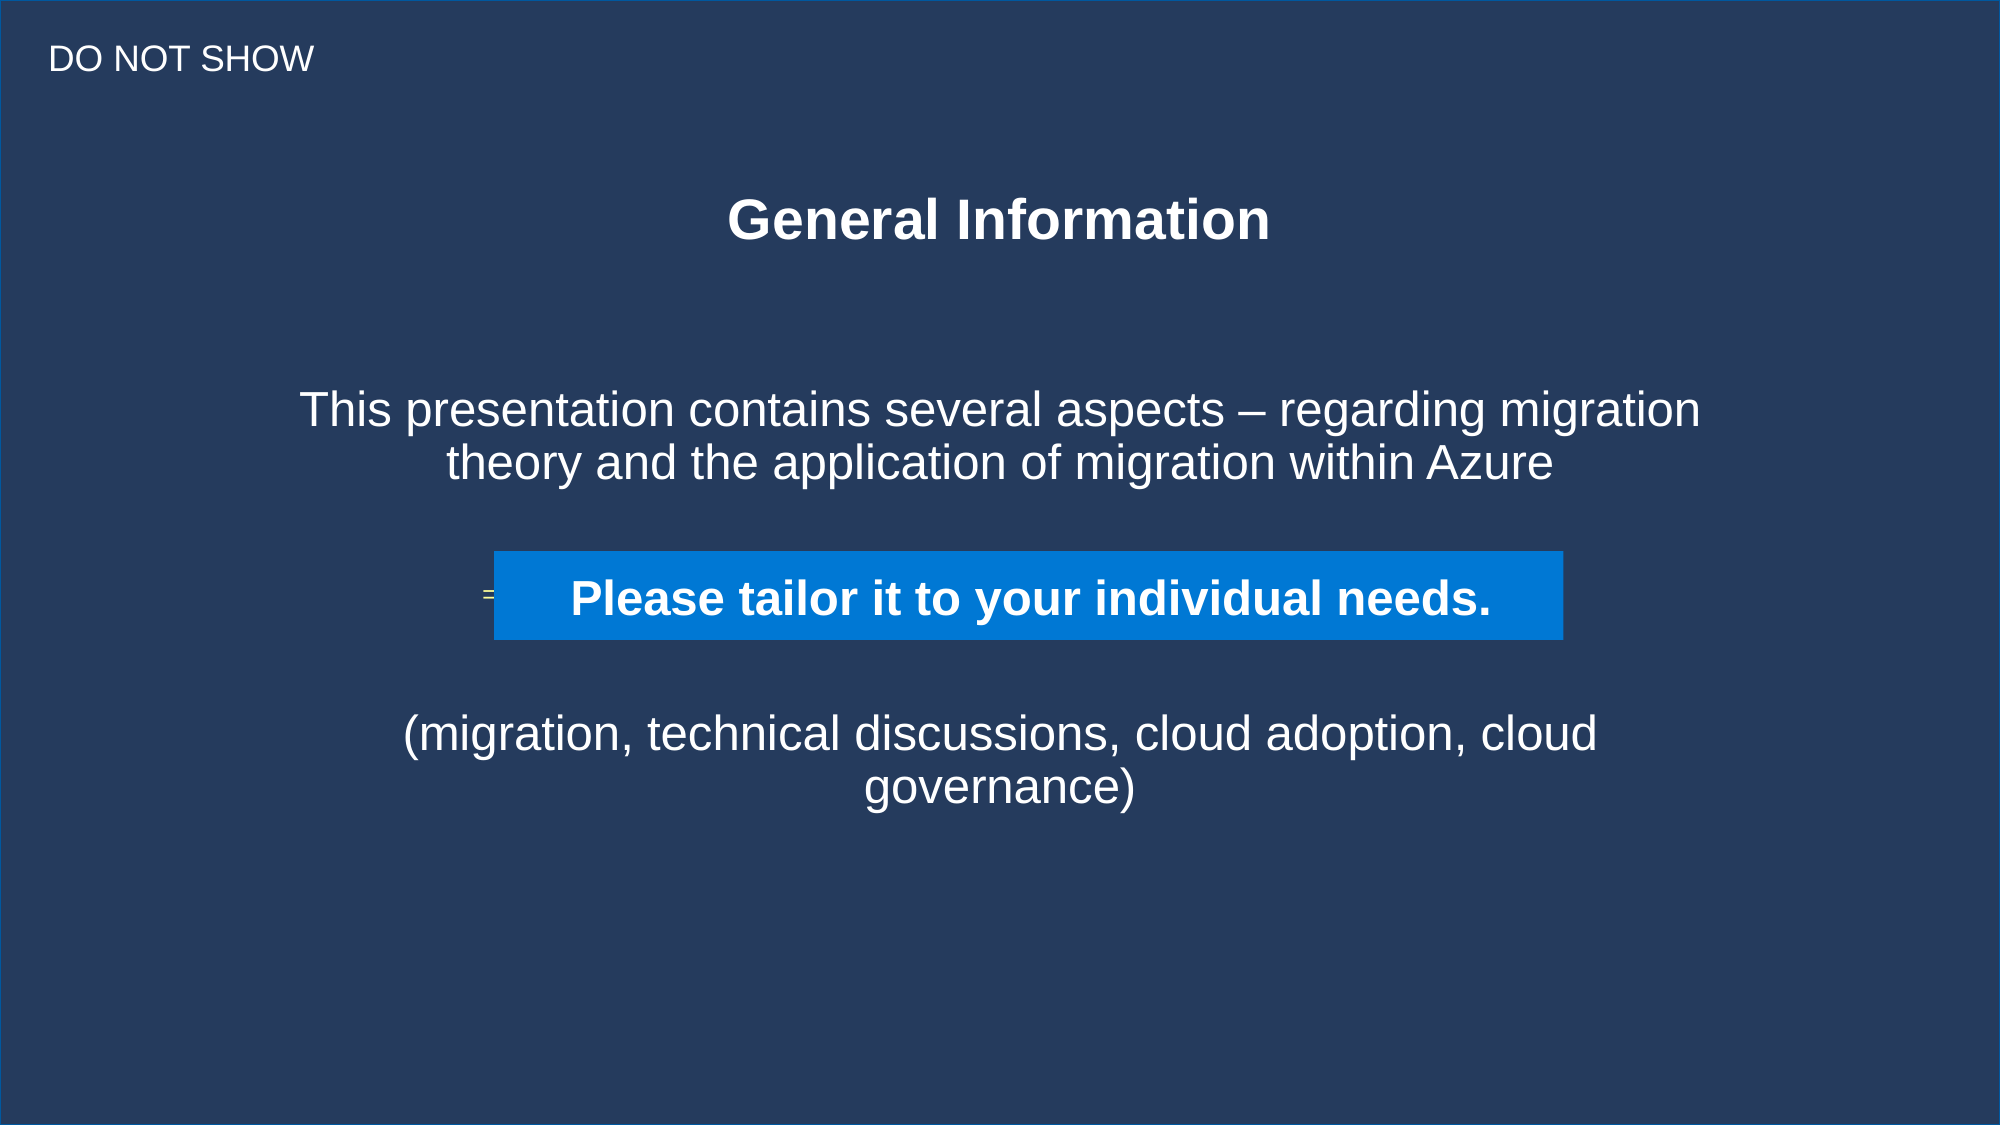

DO NOT SHOW

General Information

This presentation contains several aspects – regarding migration theory and the application of migration within Azure

 Please tailor it to your individual needs.

(migration, technical discussions, cloud adoption, cloud governance)